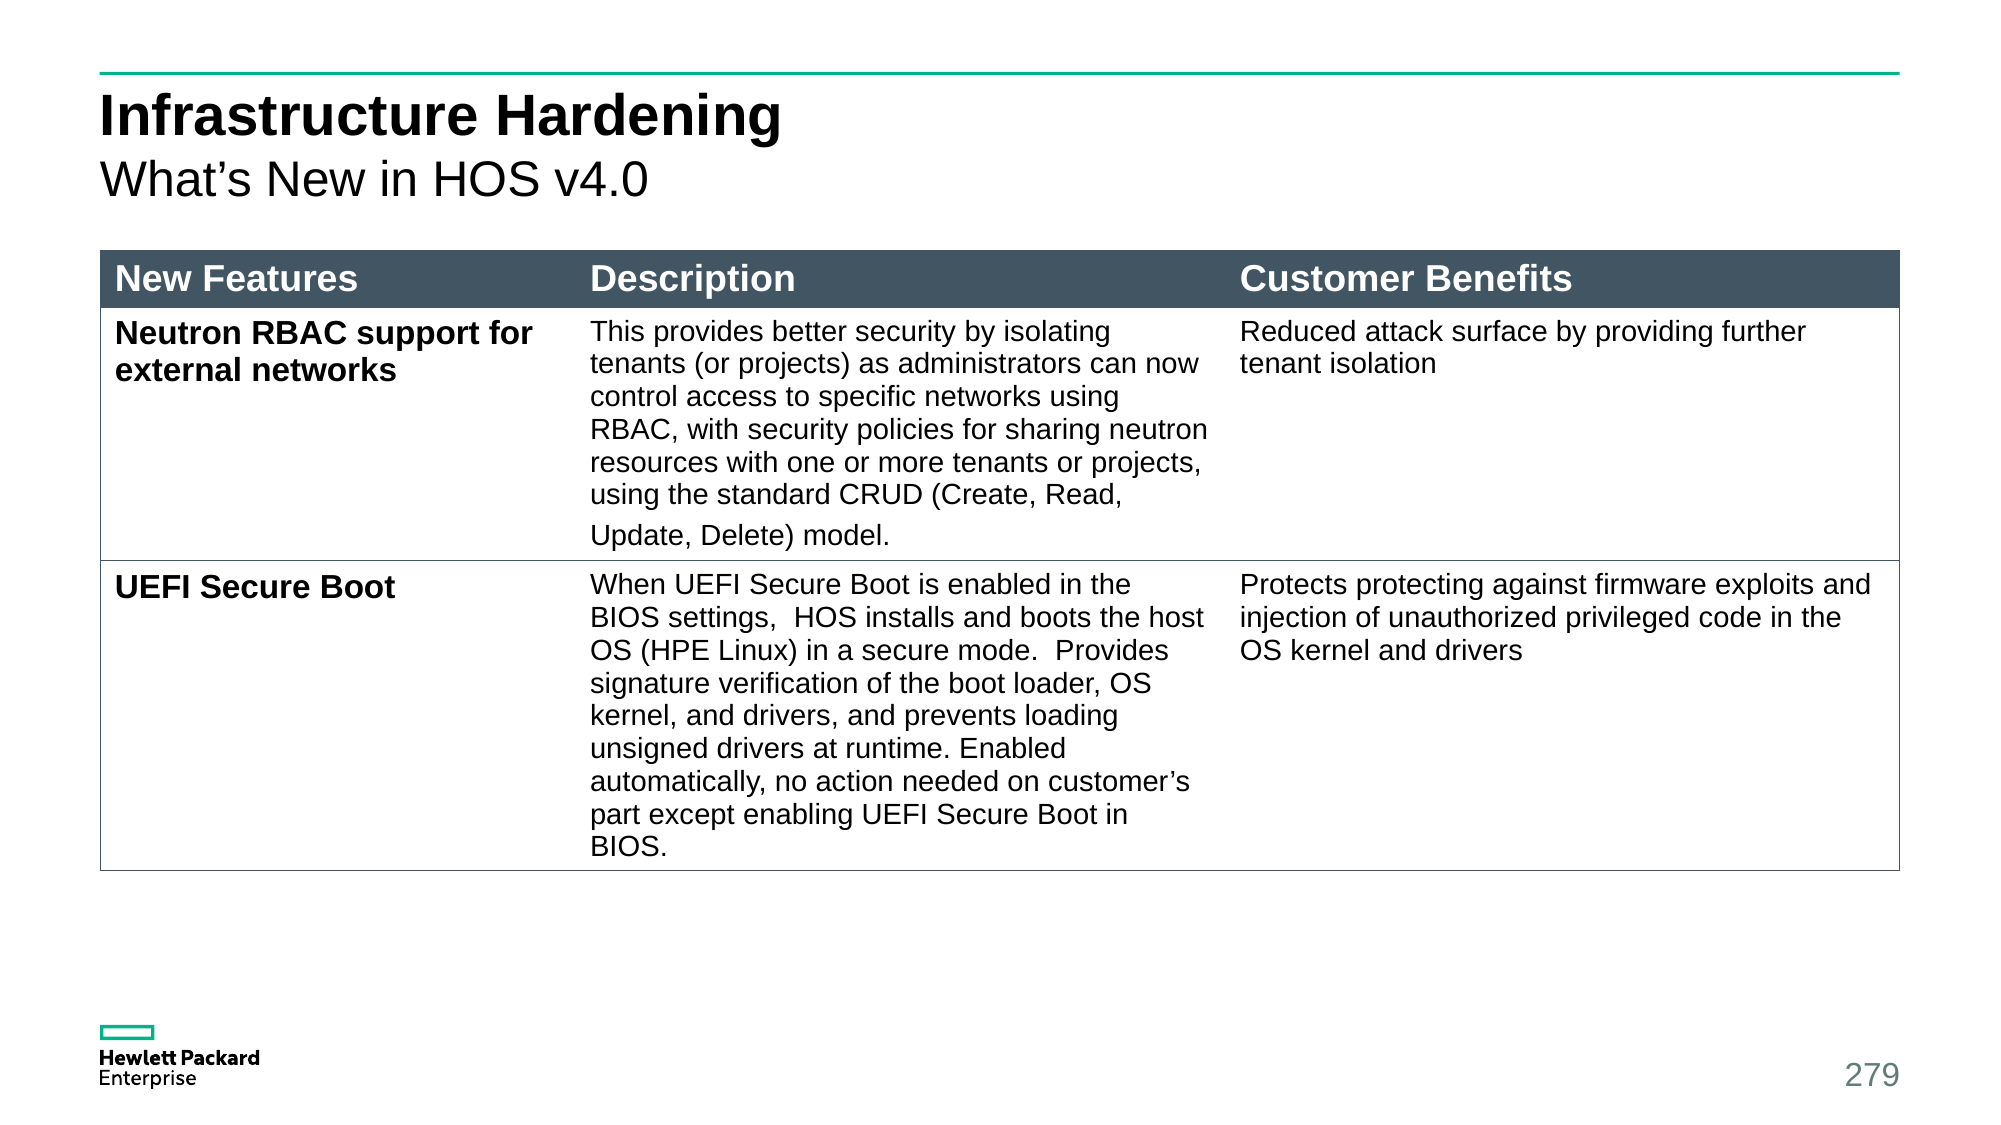

# Infrastructure Hardening
What’s New in HOS v4.0
| New Features | Description | Customer Benefits |
| --- | --- | --- |
| Neutron RBAC support for external networks | This provides better security by isolating tenants (or projects) as administrators can now control access to specific networks using RBAC, with security policies for sharing neutron resources with one or more tenants or projects, using the standard CRUD (Create, Read, Update, Delete) model. | Reduced attack surface by providing further tenant isolation |
| UEFI Secure Boot | When UEFI Secure Boot is enabled in the BIOS settings, HOS installs and boots the host OS (HPE Linux) in a secure mode. Provides signature verification of the boot loader, OS kernel, and drivers, and prevents loading unsigned drivers at runtime. Enabled automatically, no action needed on customer’s part except enabling UEFI Secure Boot in BIOS. | Protects protecting against firmware exploits and injection of unauthorized privileged code in the OS kernel and drivers |
279